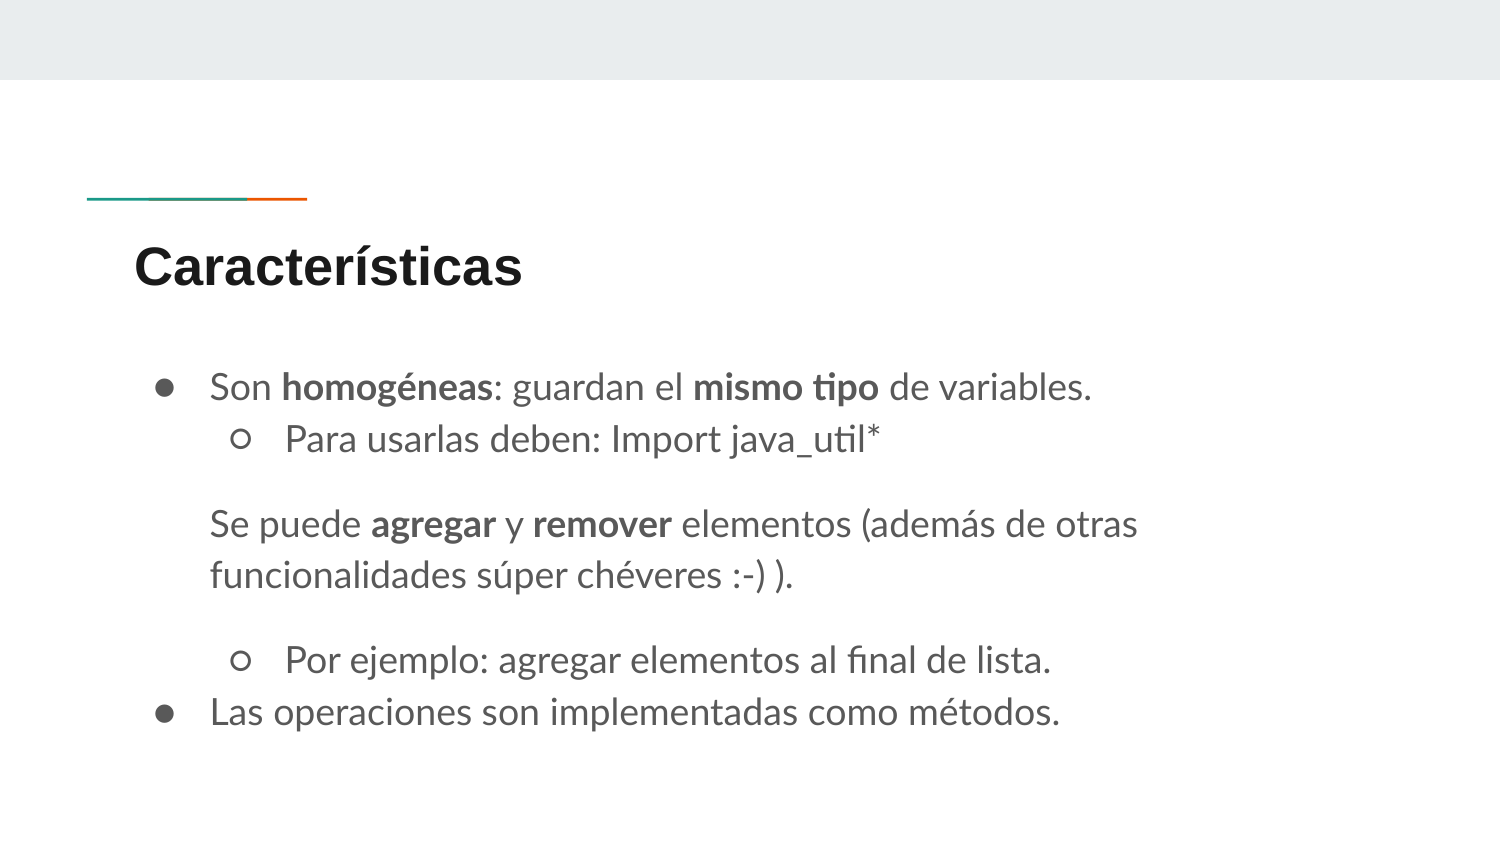

# Características
Son homogéneas: guardan el mismo tipo de variables.
Para usarlas deben: Import java_util*
Se puede agregar y remover elementos (además de otras funcionalidades súper chéveres :-) ).
Por ejemplo: agregar elementos al final de lista.
Las operaciones son implementadas como métodos.